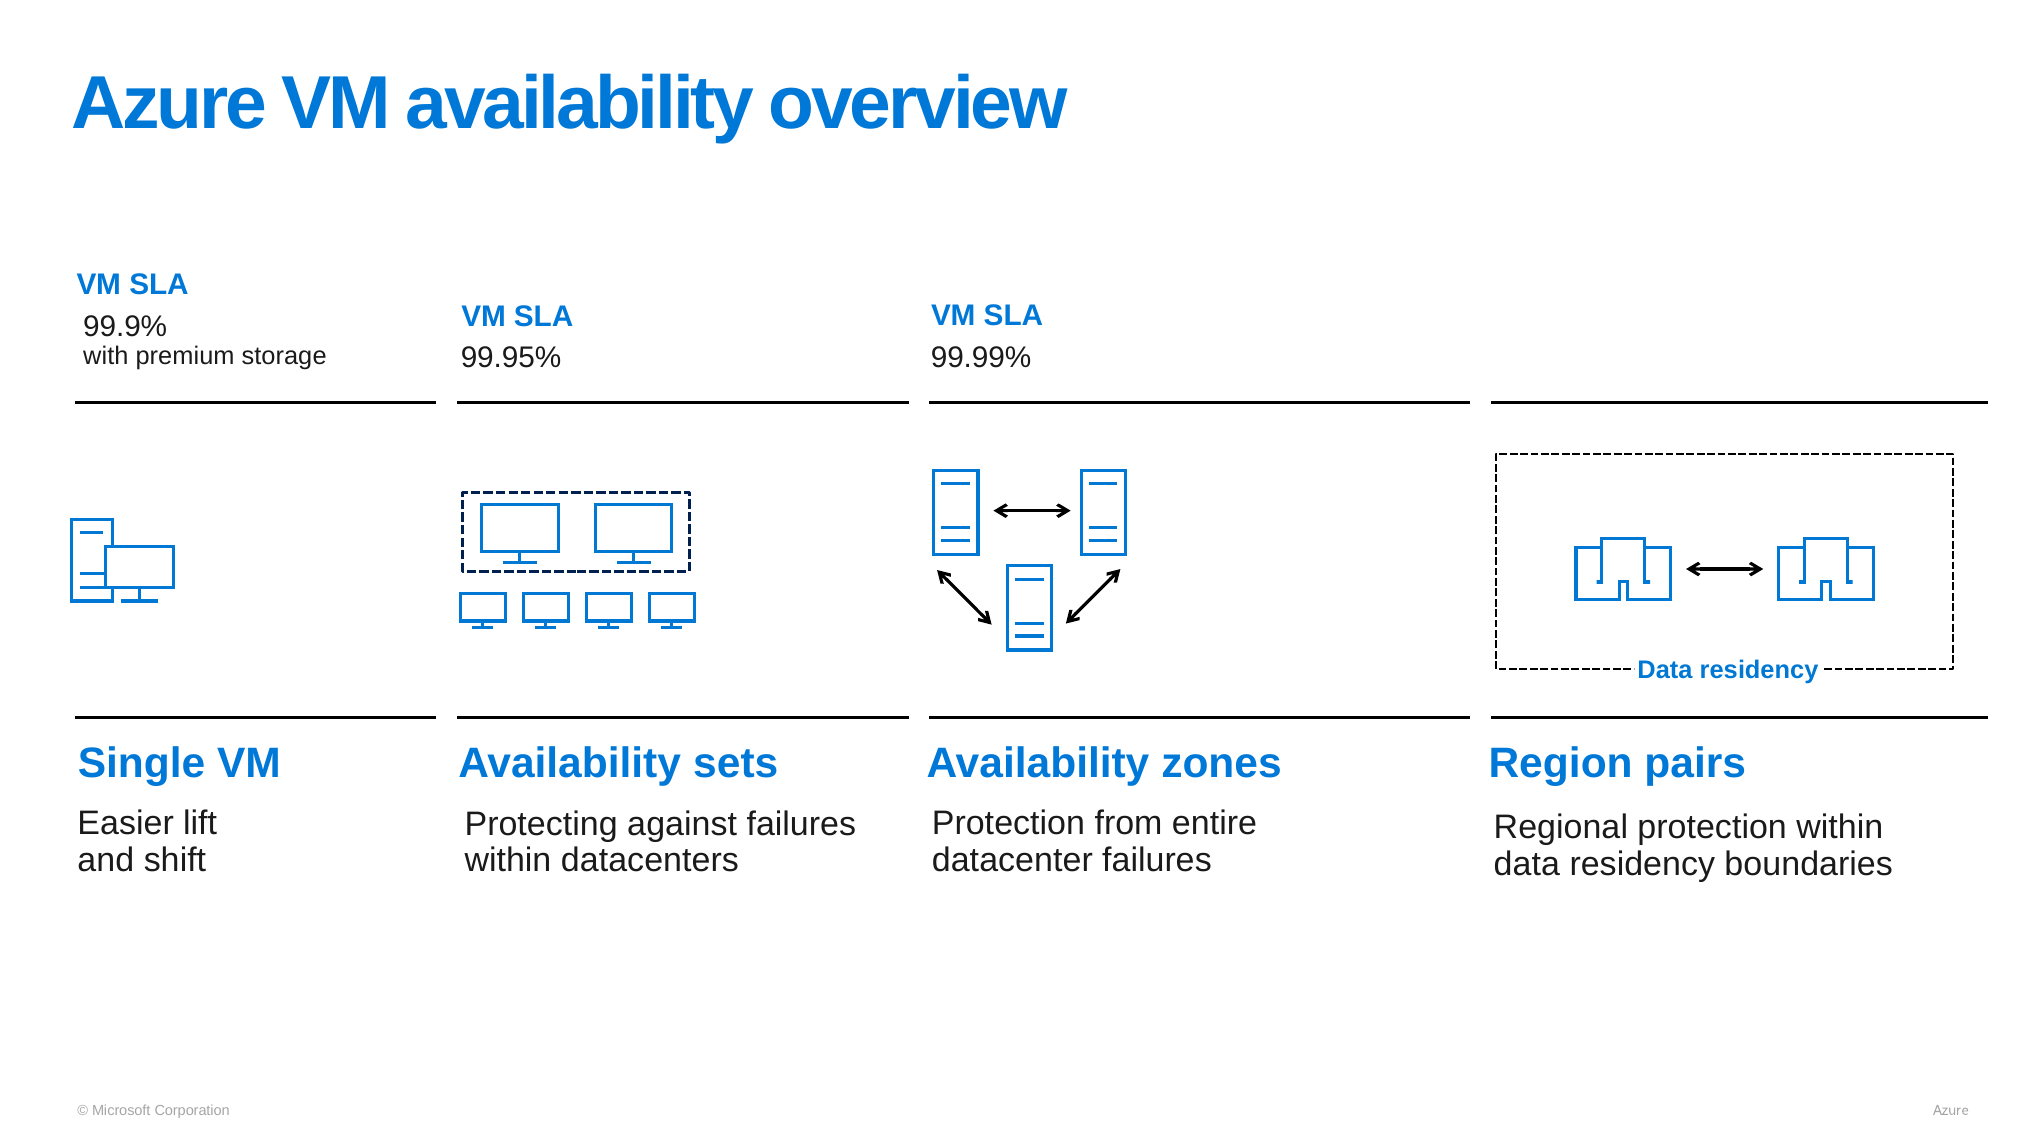

# Azure VM availability overview
VM SLA
99.9%
with premium storage
VM SLA
99.99%
VM SLA
99.95%

Data residency

Single VM
Easier lift
and shift
Availability sets
Protecting against failures within datacenters
Availability zones
Protection from entire datacenter failures
Region pairs
Regional protection within data residency boundaries